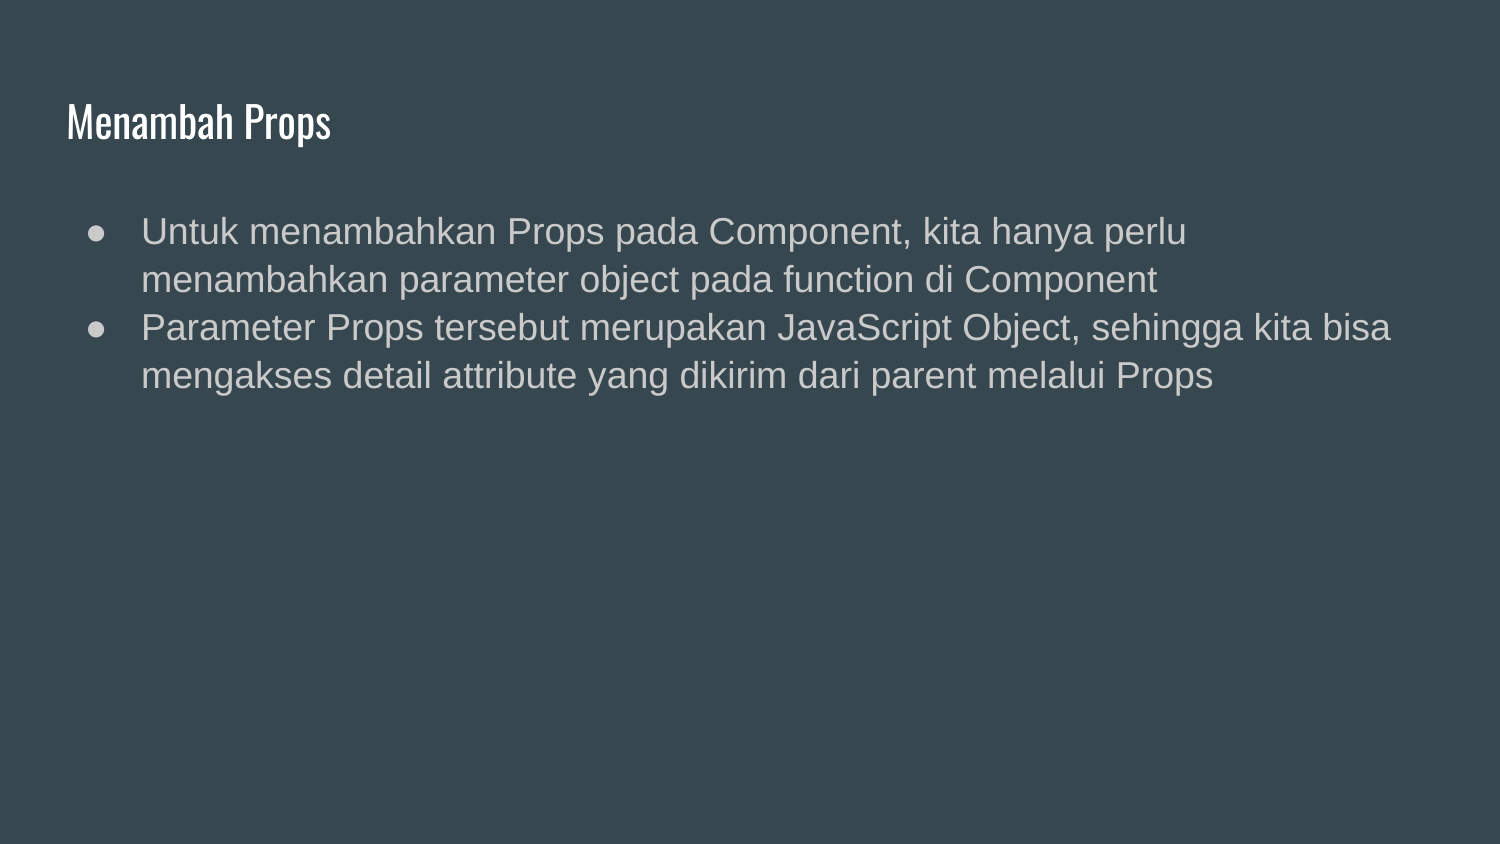

# Menambah Props
Untuk menambahkan Props pada Component, kita hanya perlu menambahkan parameter object pada function di Component
Parameter Props tersebut merupakan JavaScript Object, sehingga kita bisa mengakses detail attribute yang dikirim dari parent melalui Props